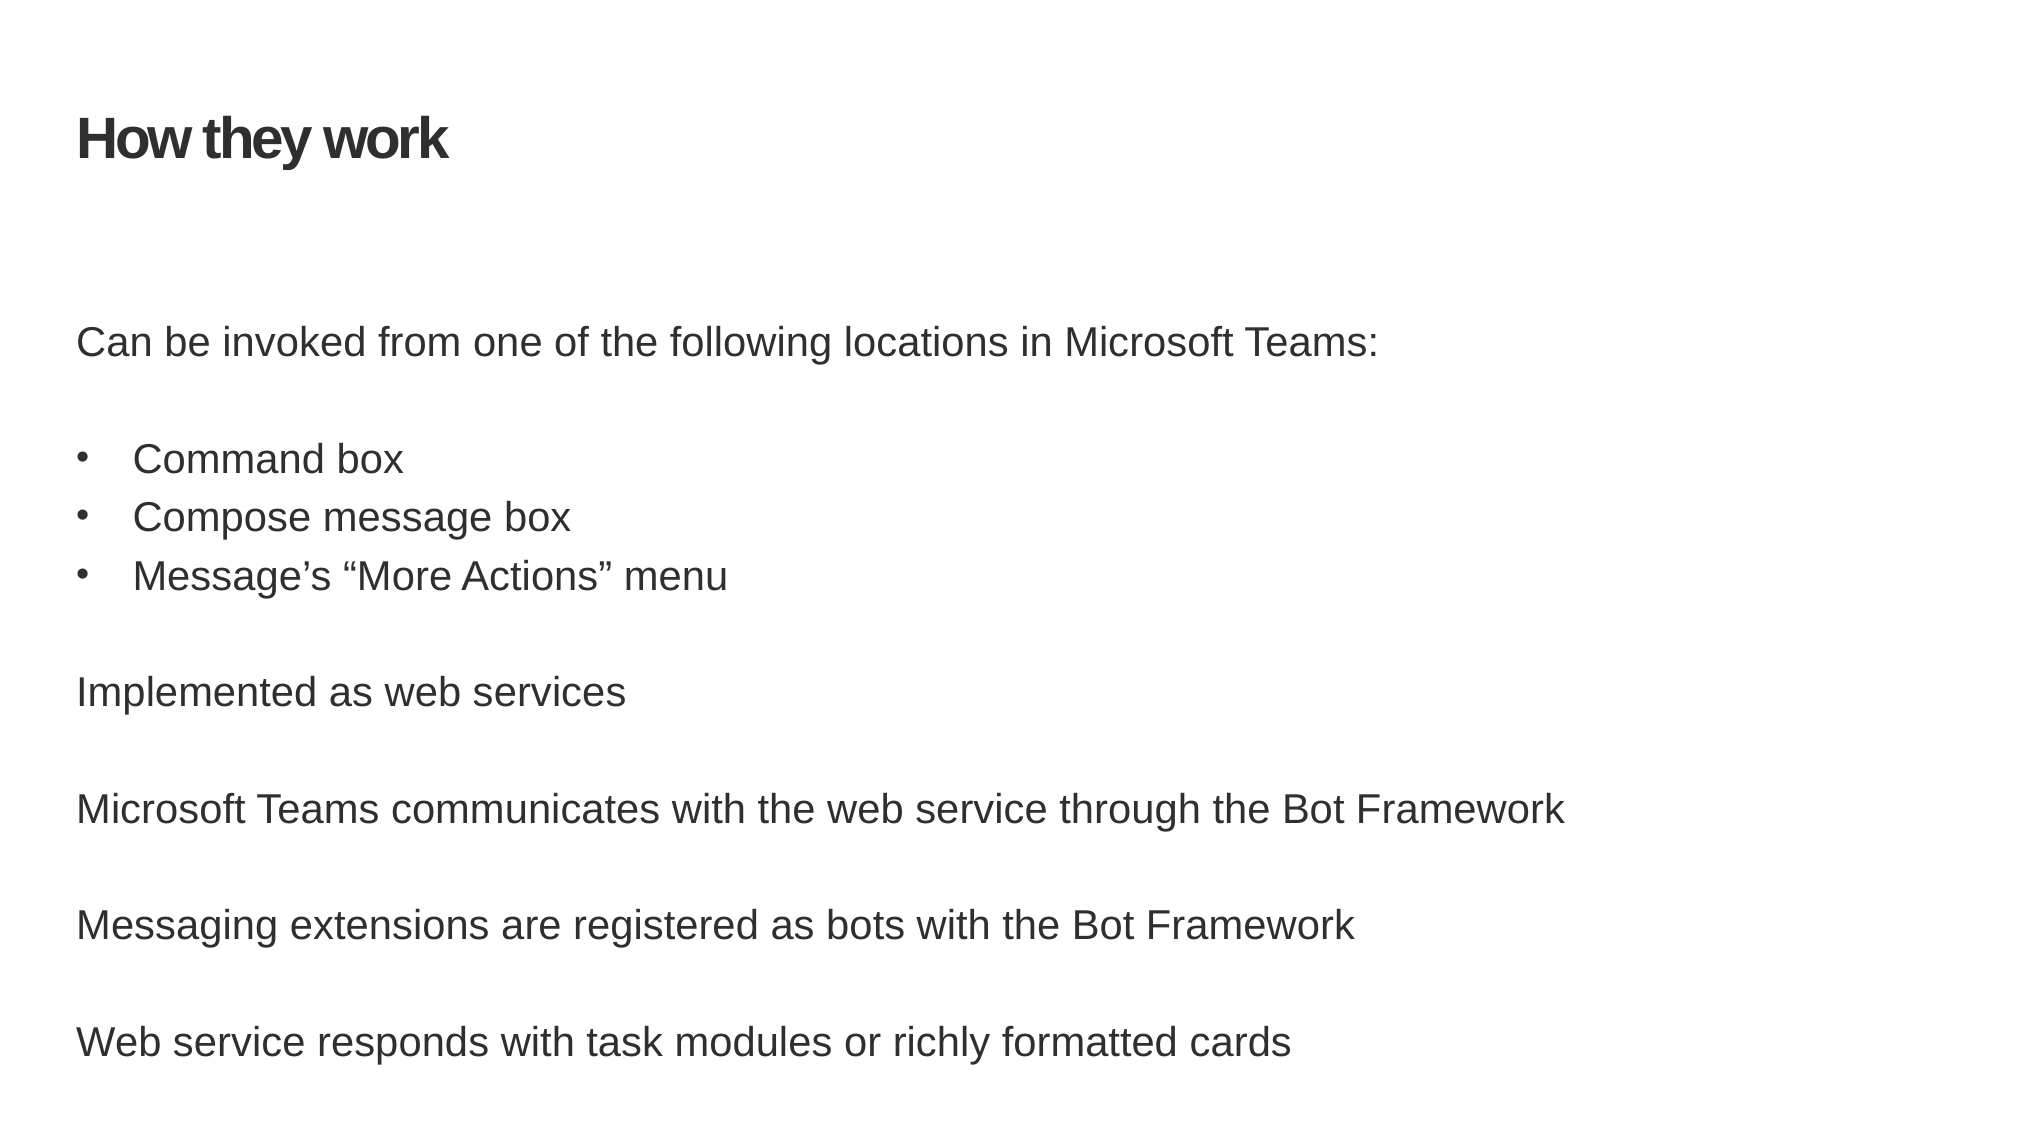

# How they work
Can be invoked from one of the following locations in Microsoft Teams:

Command box
Compose message box
Message’s “More Actions” menu

Implemented as web services

Microsoft Teams communicates with the web service through the Bot Framework

Messaging extensions are registered as bots with the Bot Framework

Web service responds with task modules or richly formatted cards